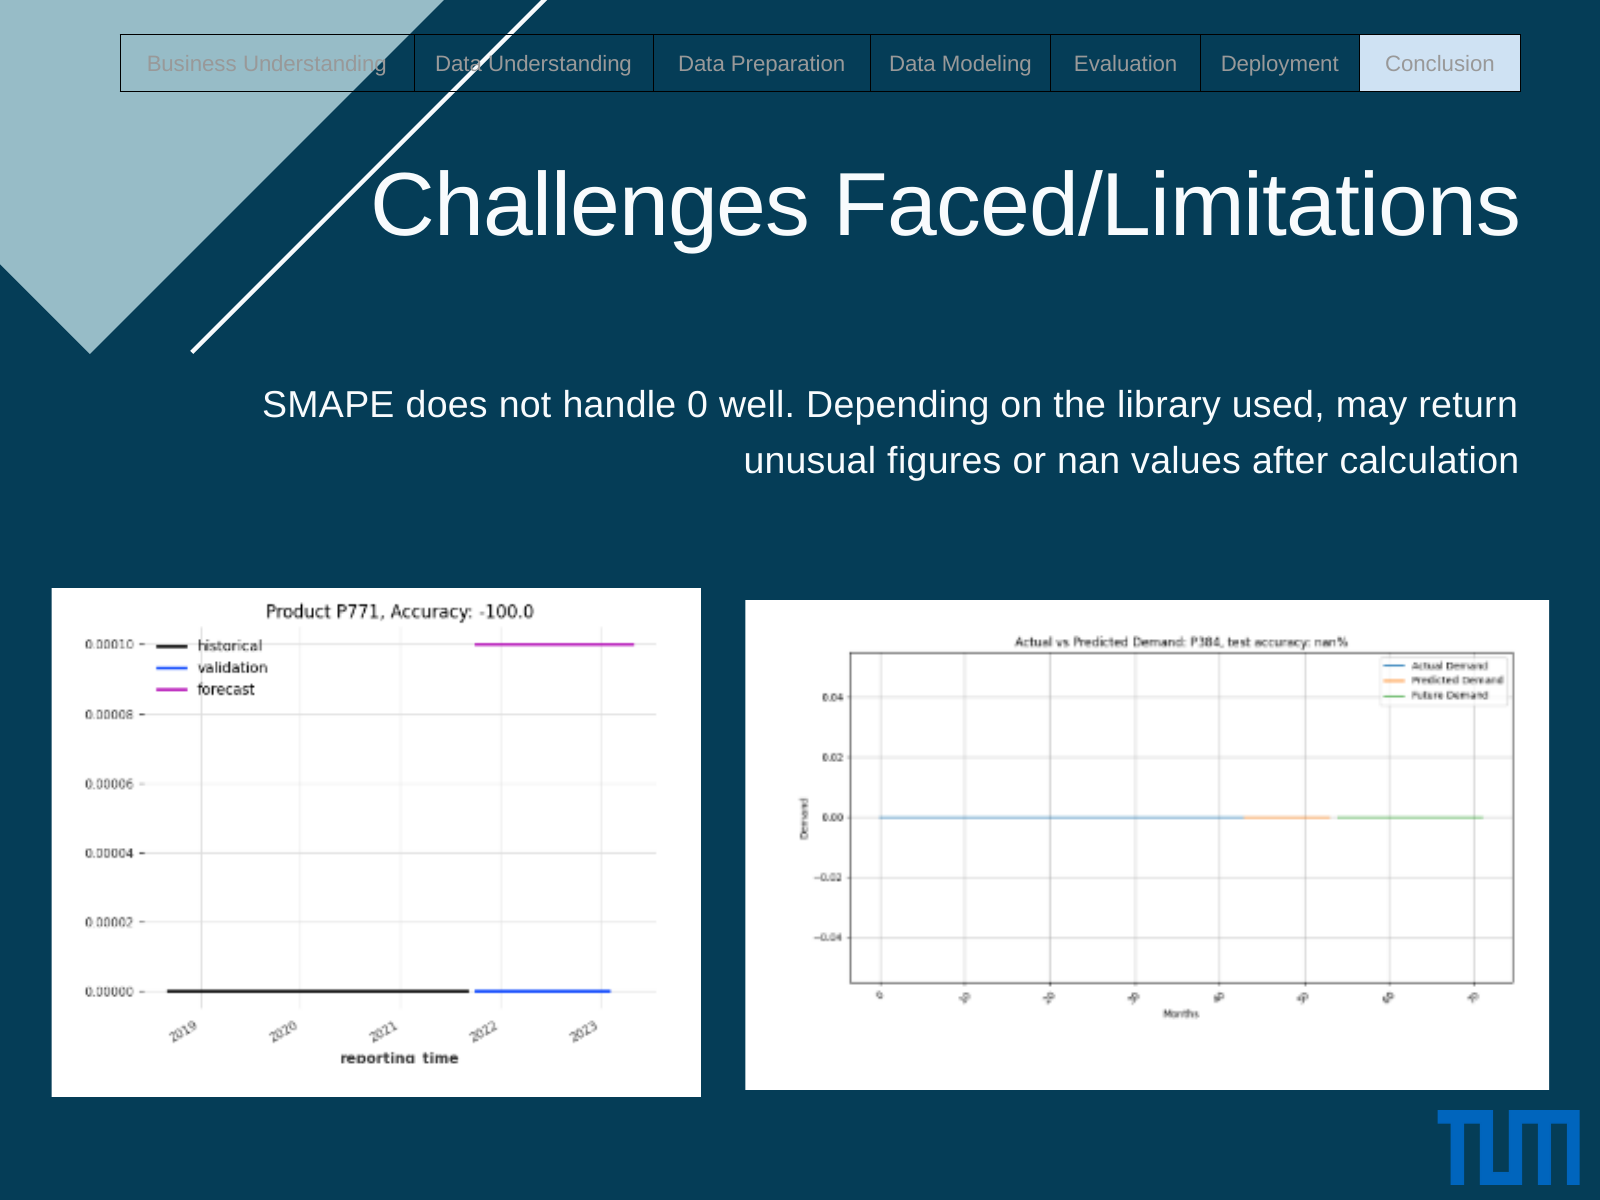

| Business Understanding | Data Understanding | Data Preparation | Data Modeling | Evaluation | Deployment | Conclusion |
| --- | --- | --- | --- | --- | --- | --- |

Challenges Faced/Limitations
SMAPE does not handle 0 well. Depending on the library used, may return unusual figures or nan values after calculation